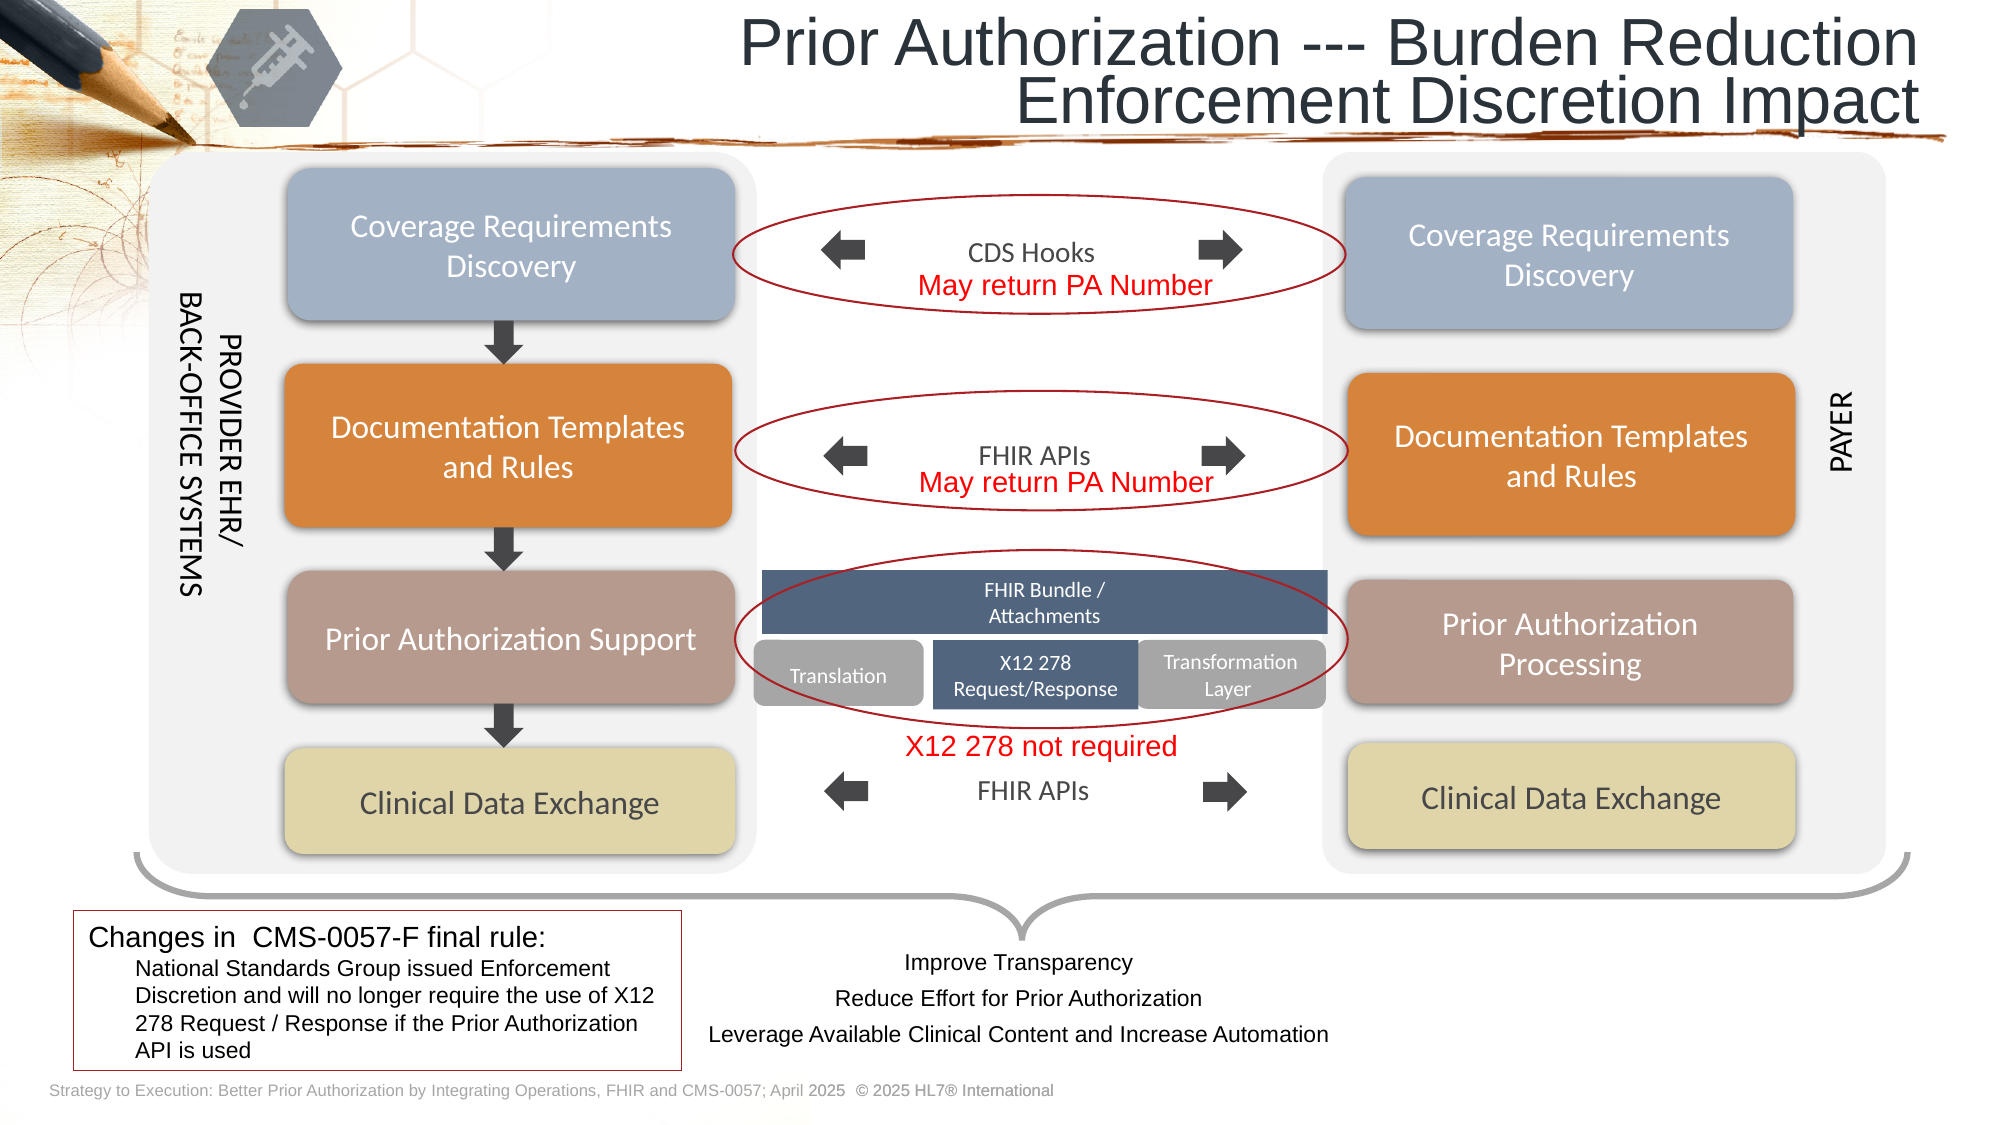

Prior Authorization --- Burden Reduction
Enforcement Discretion Impact

Coverage Requirements Discovery
Coverage Requirements Discovery

CDS Hooks

May return PA Number

Documentation Templates and Rules
Documentation Templates and Rules

PROVIDER EHR/
BACK-OFFICE SYSTEMS
PAYER
FHIR APIs

May return PA Number

FHIR Bundle /
Attachments
X12 278 Request/Response
Prior Authorization Support
Prior Authorization Processing
Translation
Transformation Layer

X12 278 not required
FHIR APIs
Clinical Data Exchange
Clinical Data Exchange

Changes in  CMS-0057-F final rule:
National Standards Group issued Enforcement Discretion and will no longer require the use of X12 278 Request / Response if the Prior Authorization API is used
Improve Transparency
Reduce Effort for Prior Authorization
Leverage Available Clinical Content and Increase Automation